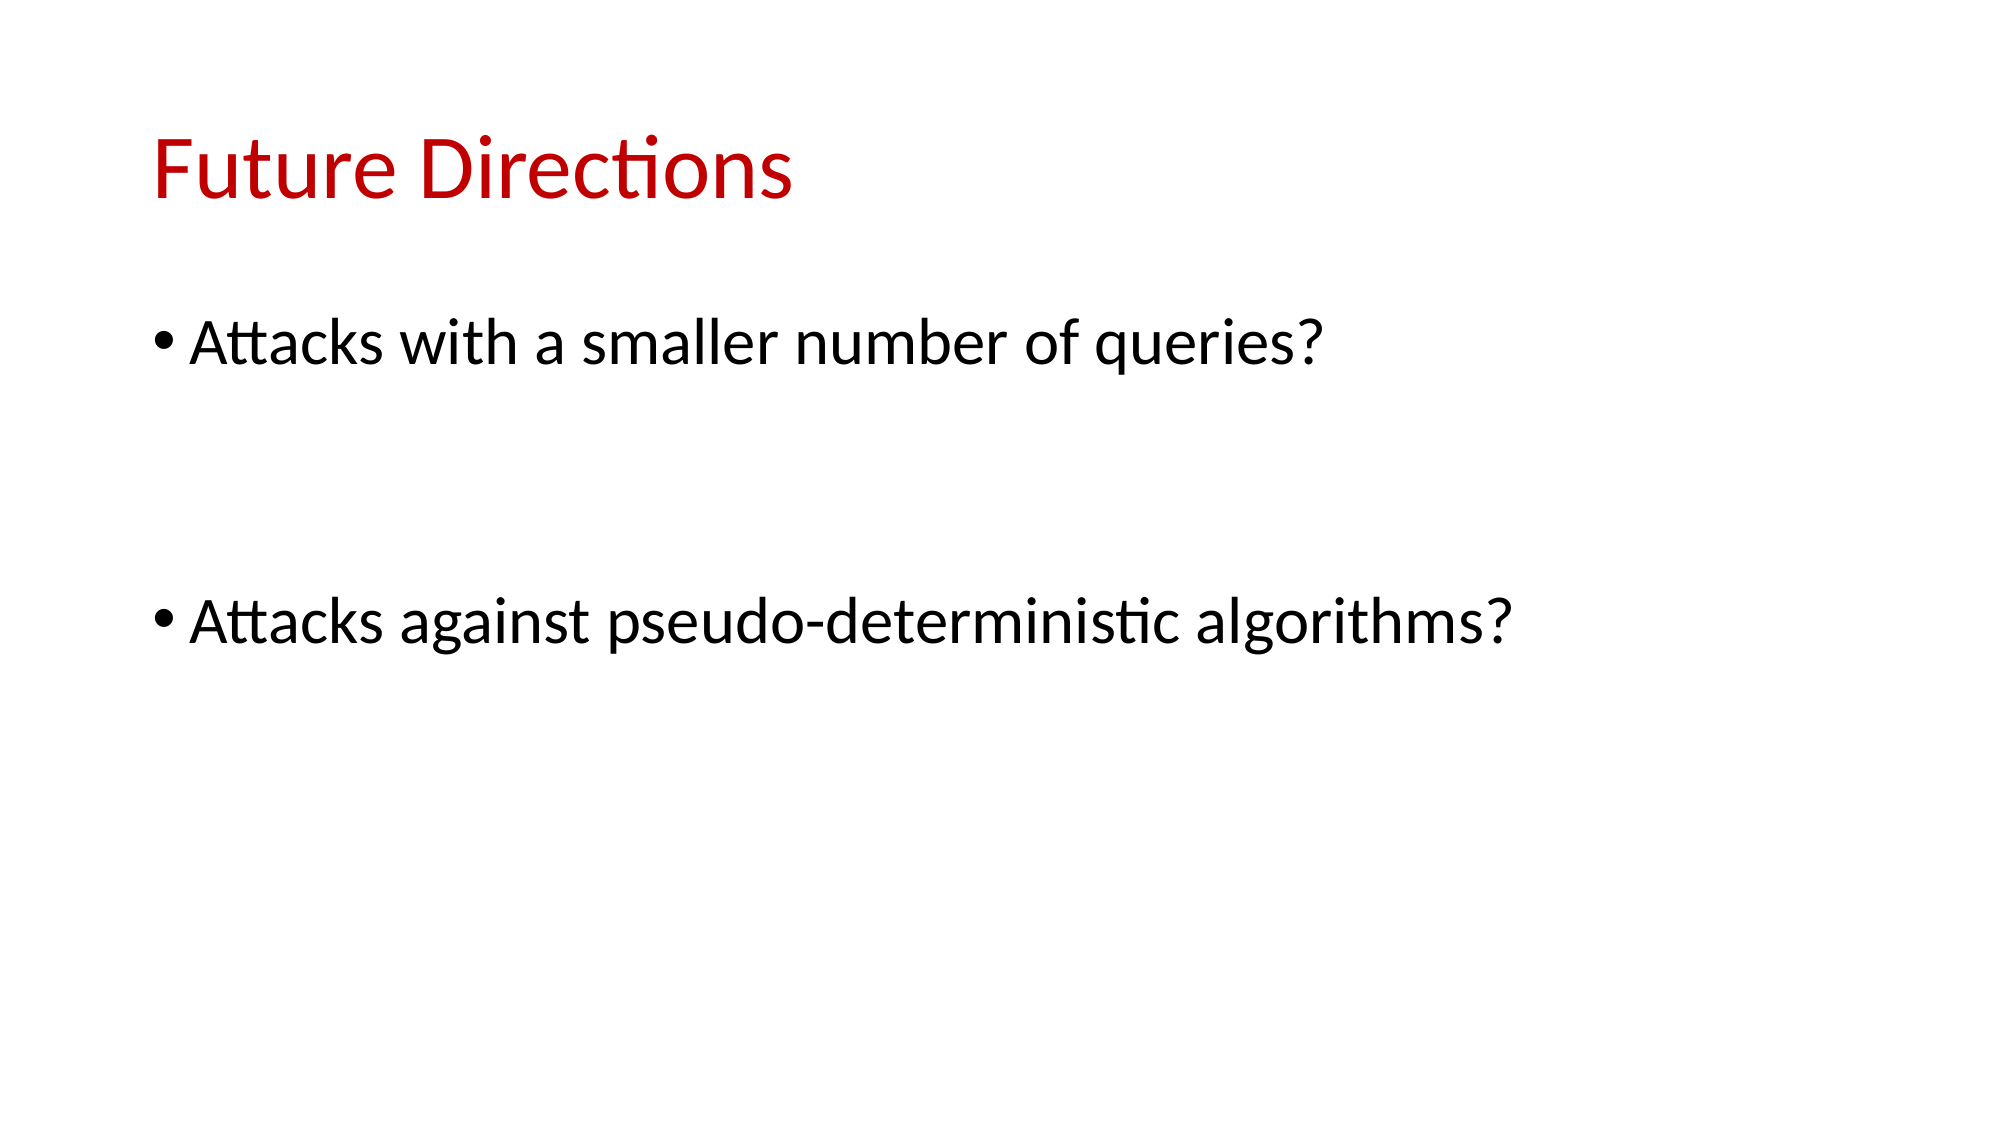

# Future Directions
Attacks with a smaller number of queries?

Attacks against pseudo-deterministic algorithms?